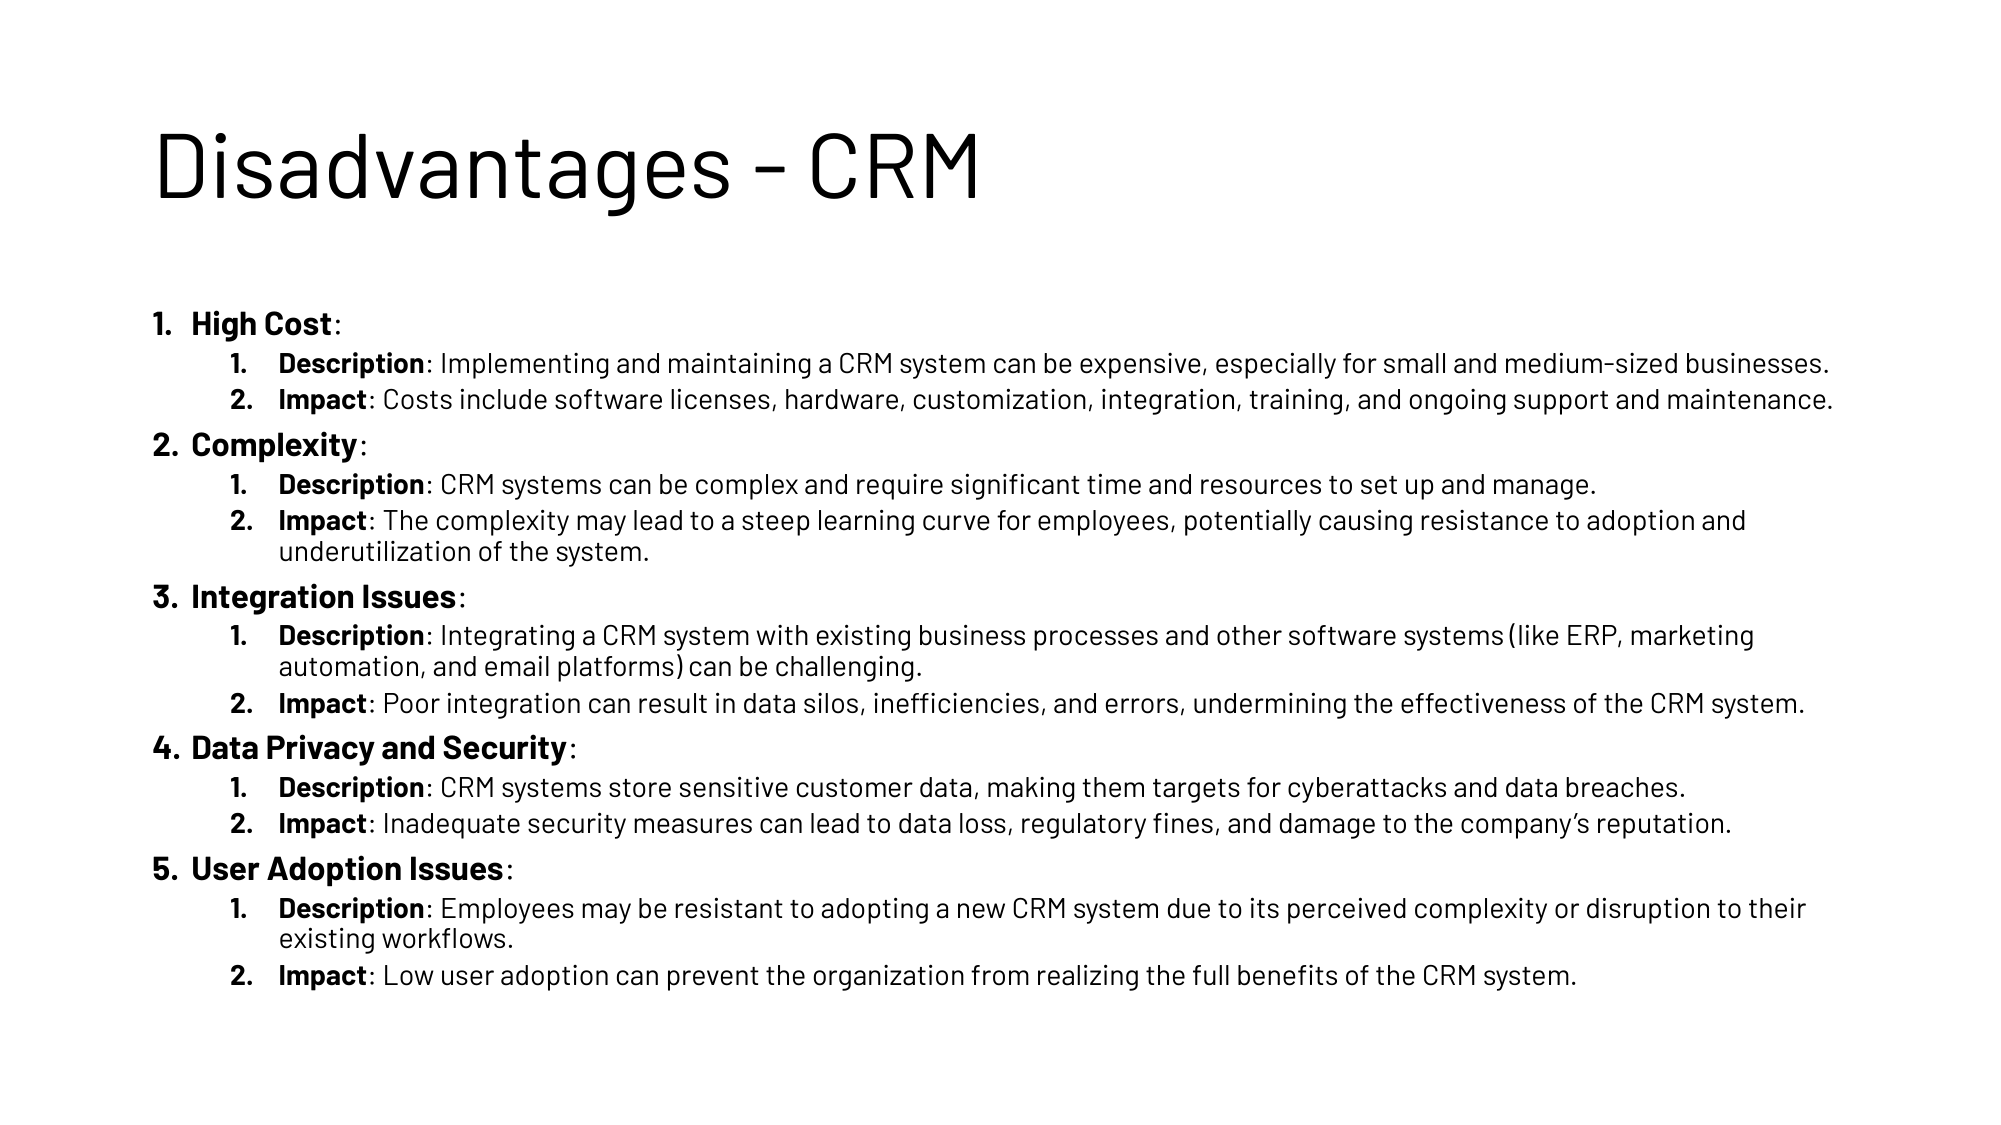

# Disadvantages - CRM
High Cost:
Description: Implementing and maintaining a CRM system can be expensive, especially for small and medium-sized businesses.
Impact: Costs include software licenses, hardware, customization, integration, training, and ongoing support and maintenance.
Complexity:
Description: CRM systems can be complex and require significant time and resources to set up and manage.
Impact: The complexity may lead to a steep learning curve for employees, potentially causing resistance to adoption and underutilization of the system.
Integration Issues:
Description: Integrating a CRM system with existing business processes and other software systems (like ERP, marketing automation, and email platforms) can be challenging.
Impact: Poor integration can result in data silos, inefficiencies, and errors, undermining the effectiveness of the CRM system.
Data Privacy and Security:
Description: CRM systems store sensitive customer data, making them targets for cyberattacks and data breaches.
Impact: Inadequate security measures can lead to data loss, regulatory fines, and damage to the company’s reputation.
User Adoption Issues:
Description: Employees may be resistant to adopting a new CRM system due to its perceived complexity or disruption to their existing workflows.
Impact: Low user adoption can prevent the organization from realizing the full benefits of the CRM system.